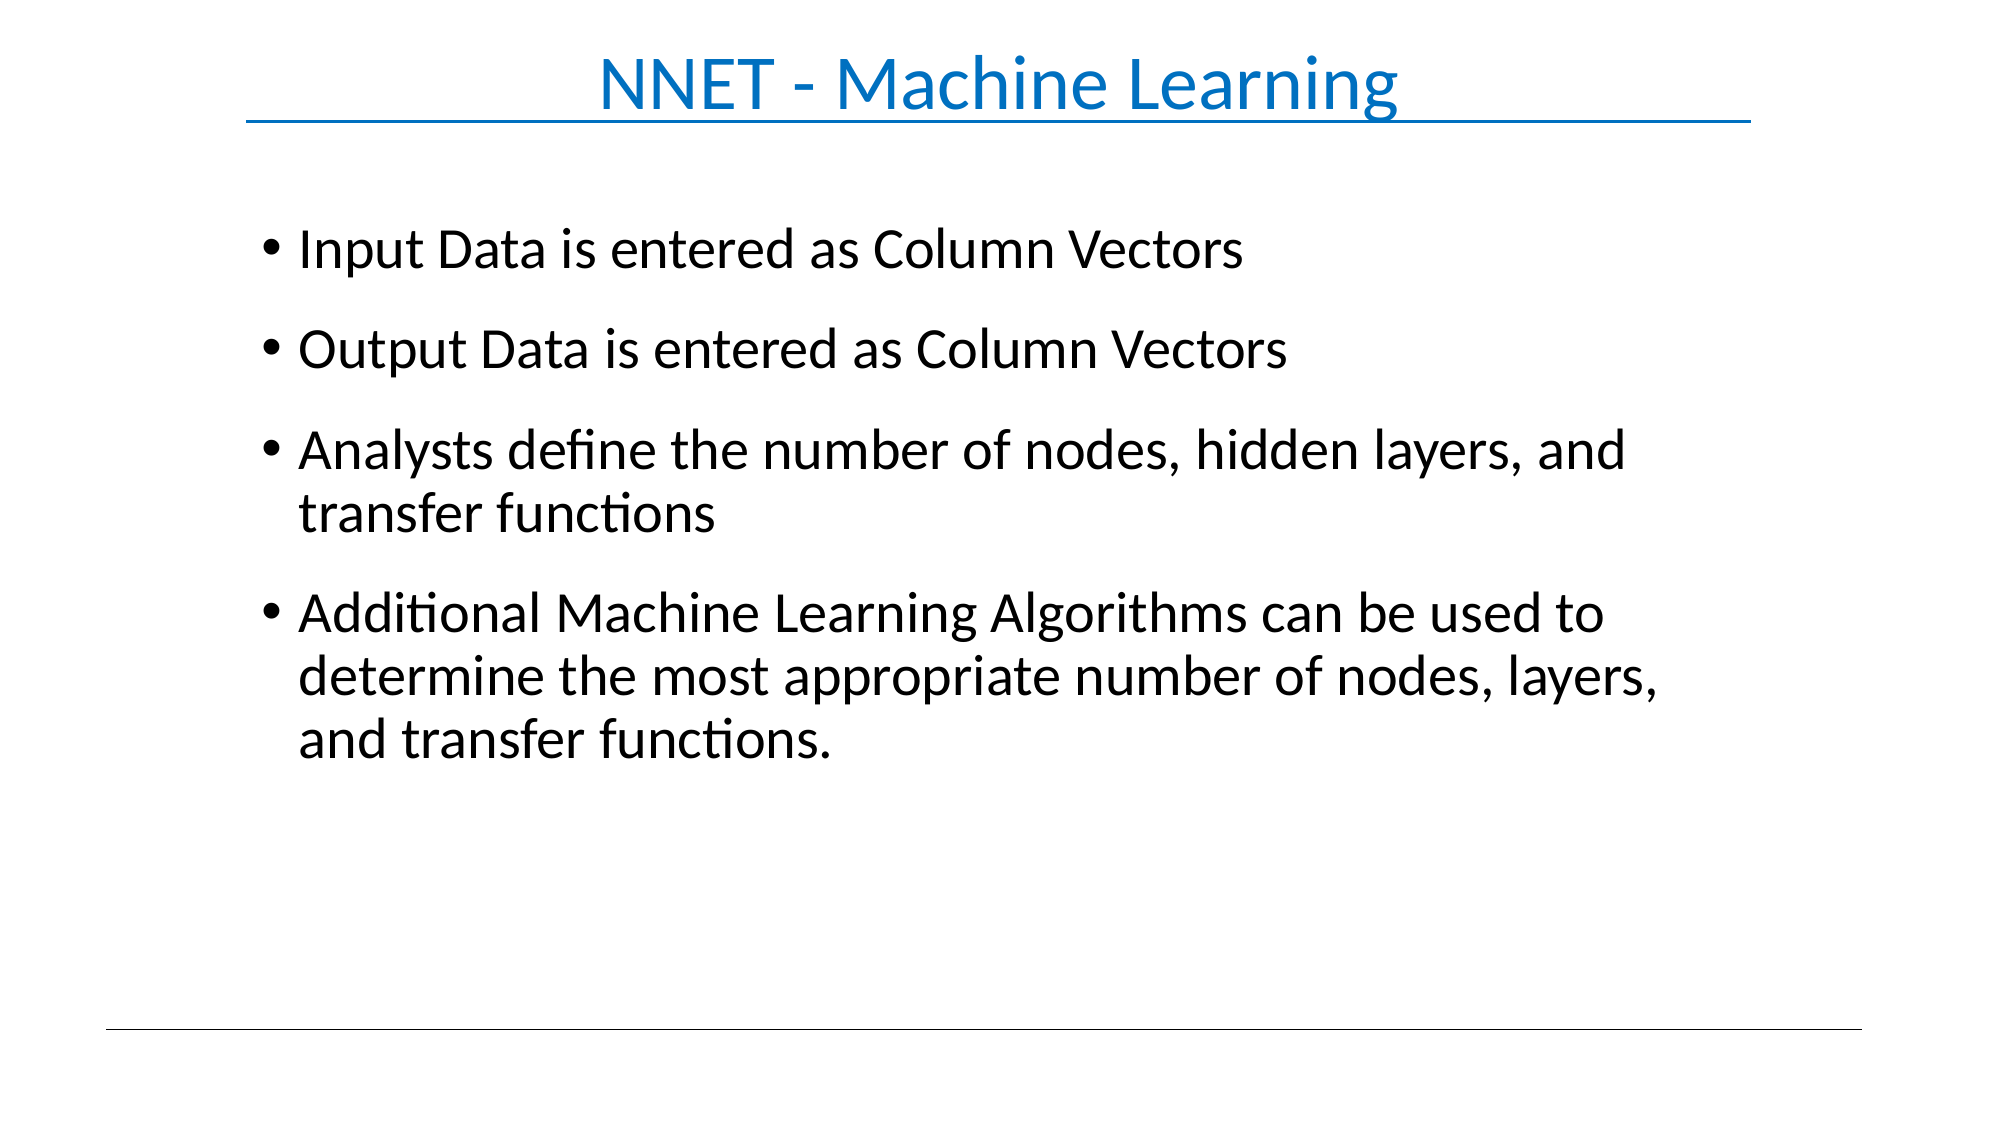

# NNET - Machine Learning
Input Data is entered as Column Vectors
Output Data is entered as Column Vectors
Analysts define the number of nodes, hidden layers, and transfer functions
Additional Machine Learning Algorithms can be used to determine the most appropriate number of nodes, layers, and transfer functions.